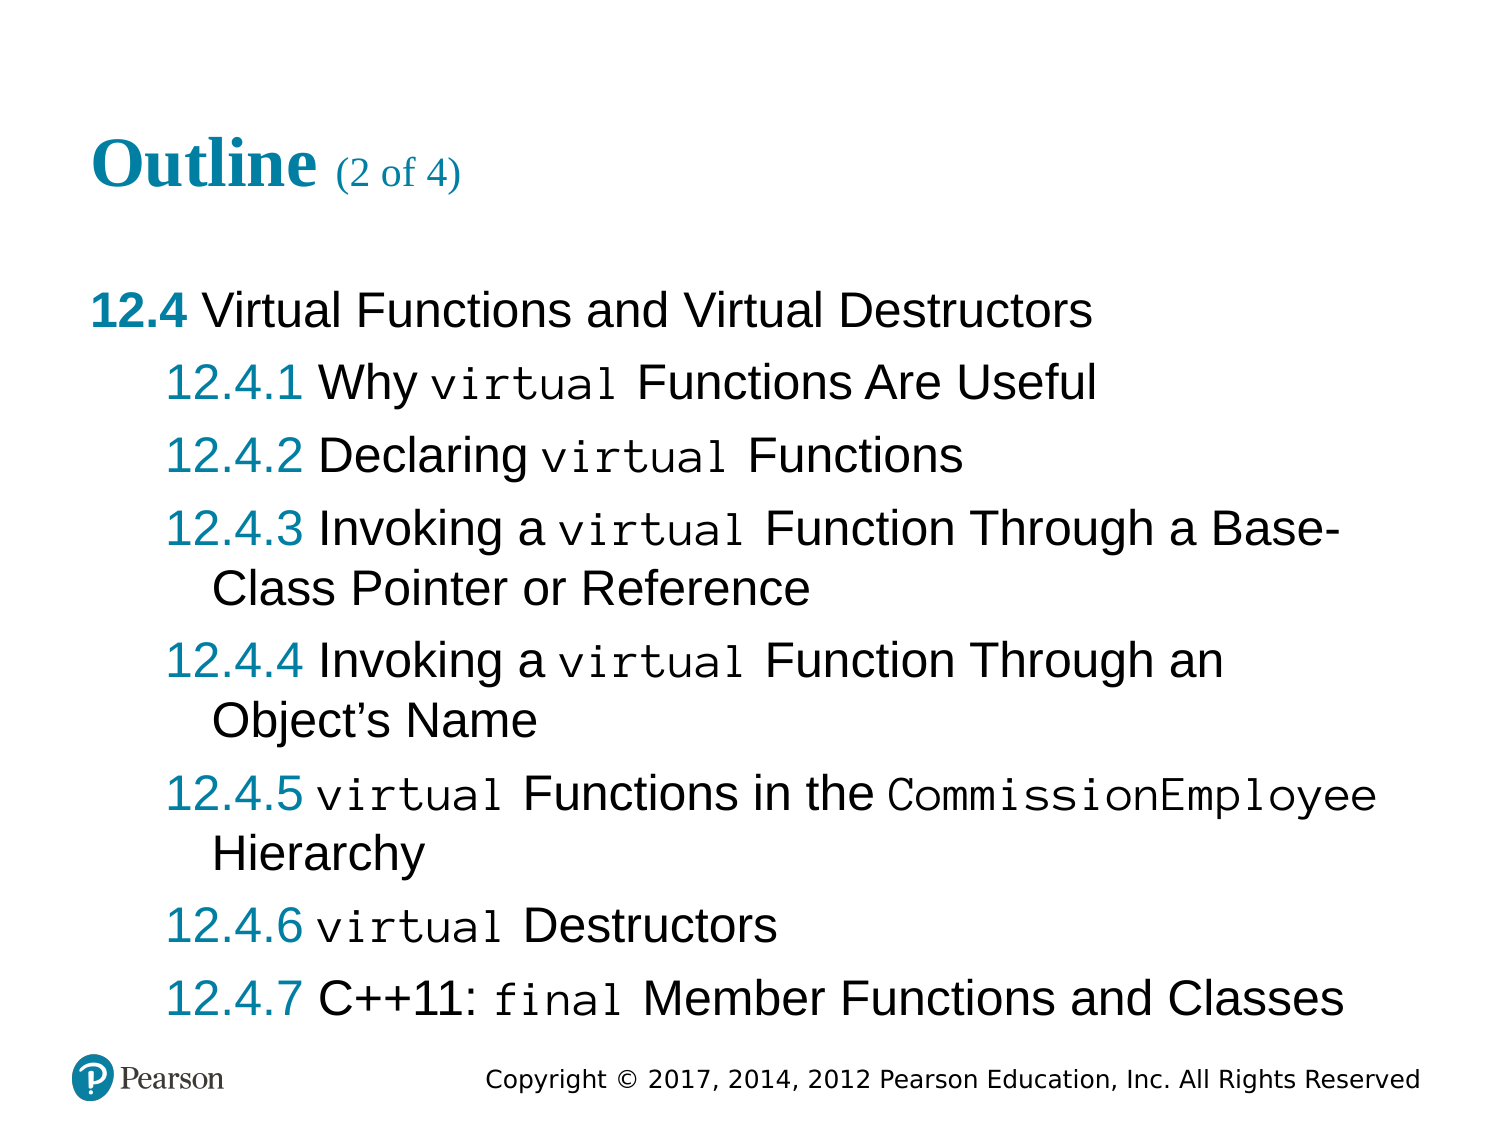

# Outline (2 of 4)
12.4 Virtual Functions and Virtual Destructors
12.4.1 Why virtual Functions Are Useful
12.4.2 Declaring virtual Functions
12.4.3 Invoking a virtual Function Through a Base-Class Pointer or Reference
12.4.4 Invoking a virtual Function Through an Object’s Name
12.4.5 virtual Functions in the CommissionEmployee Hierarchy
12.4.6 virtual Destructors
12.4.7 C++11: final Member Functions and Classes